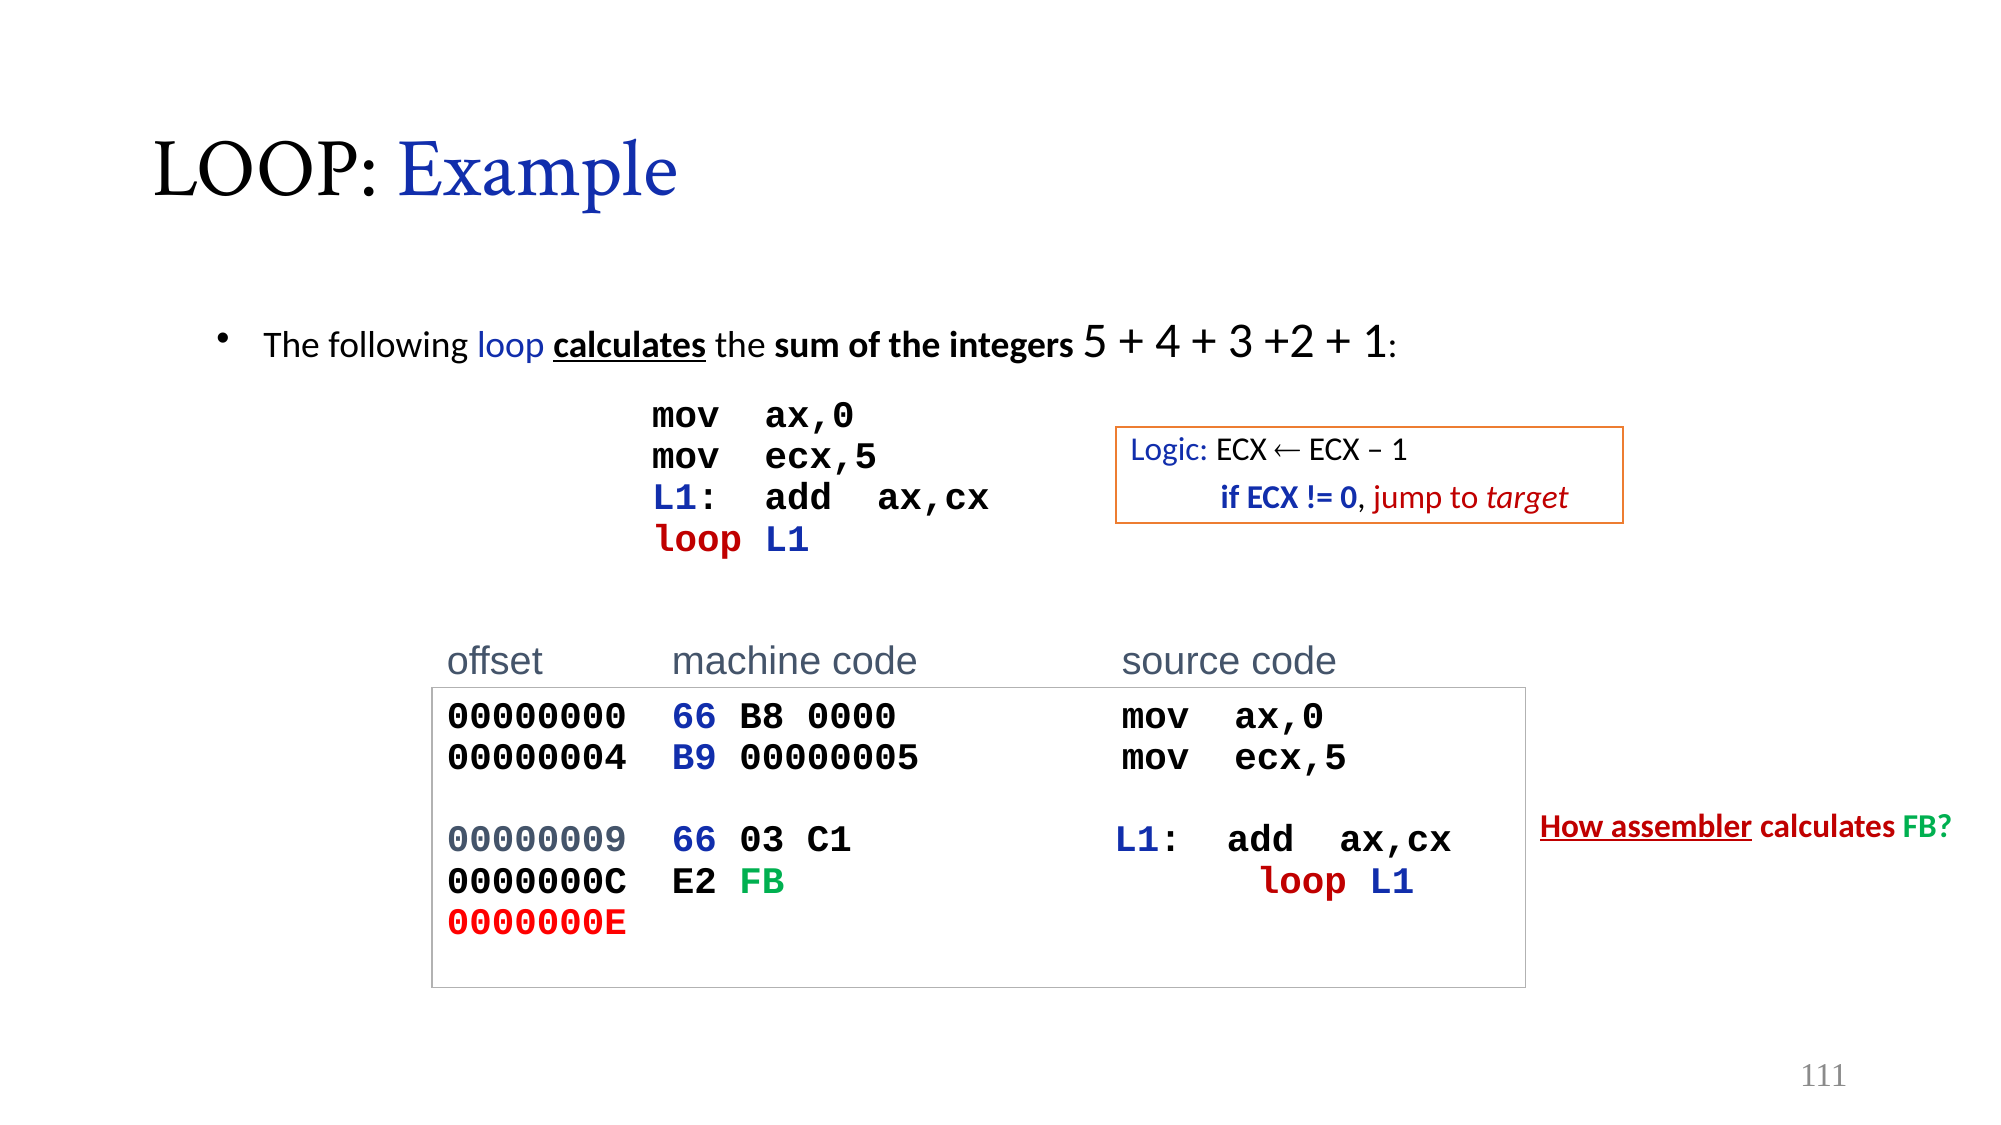

# LOOP: Example
The following loop calculates the sum of the integers 5 + 4 + 3 +2 + 1:
mov  ax,0
mov  ecx,5
L1:  add  ax,cx
loop L1
Logic: ECX ← ECX – 1
            if ECX != 0, jump to target
offset	machine code	source code
00000000  66 B8 0000		mov  ax,0
00000004  B9 00000005		mov  ecx,5

00000009  66 03 C1	   L1:  add  ax,cx
0000000C  E2 FB		      loop L1
0000000E
How assembler calculates FB?
111